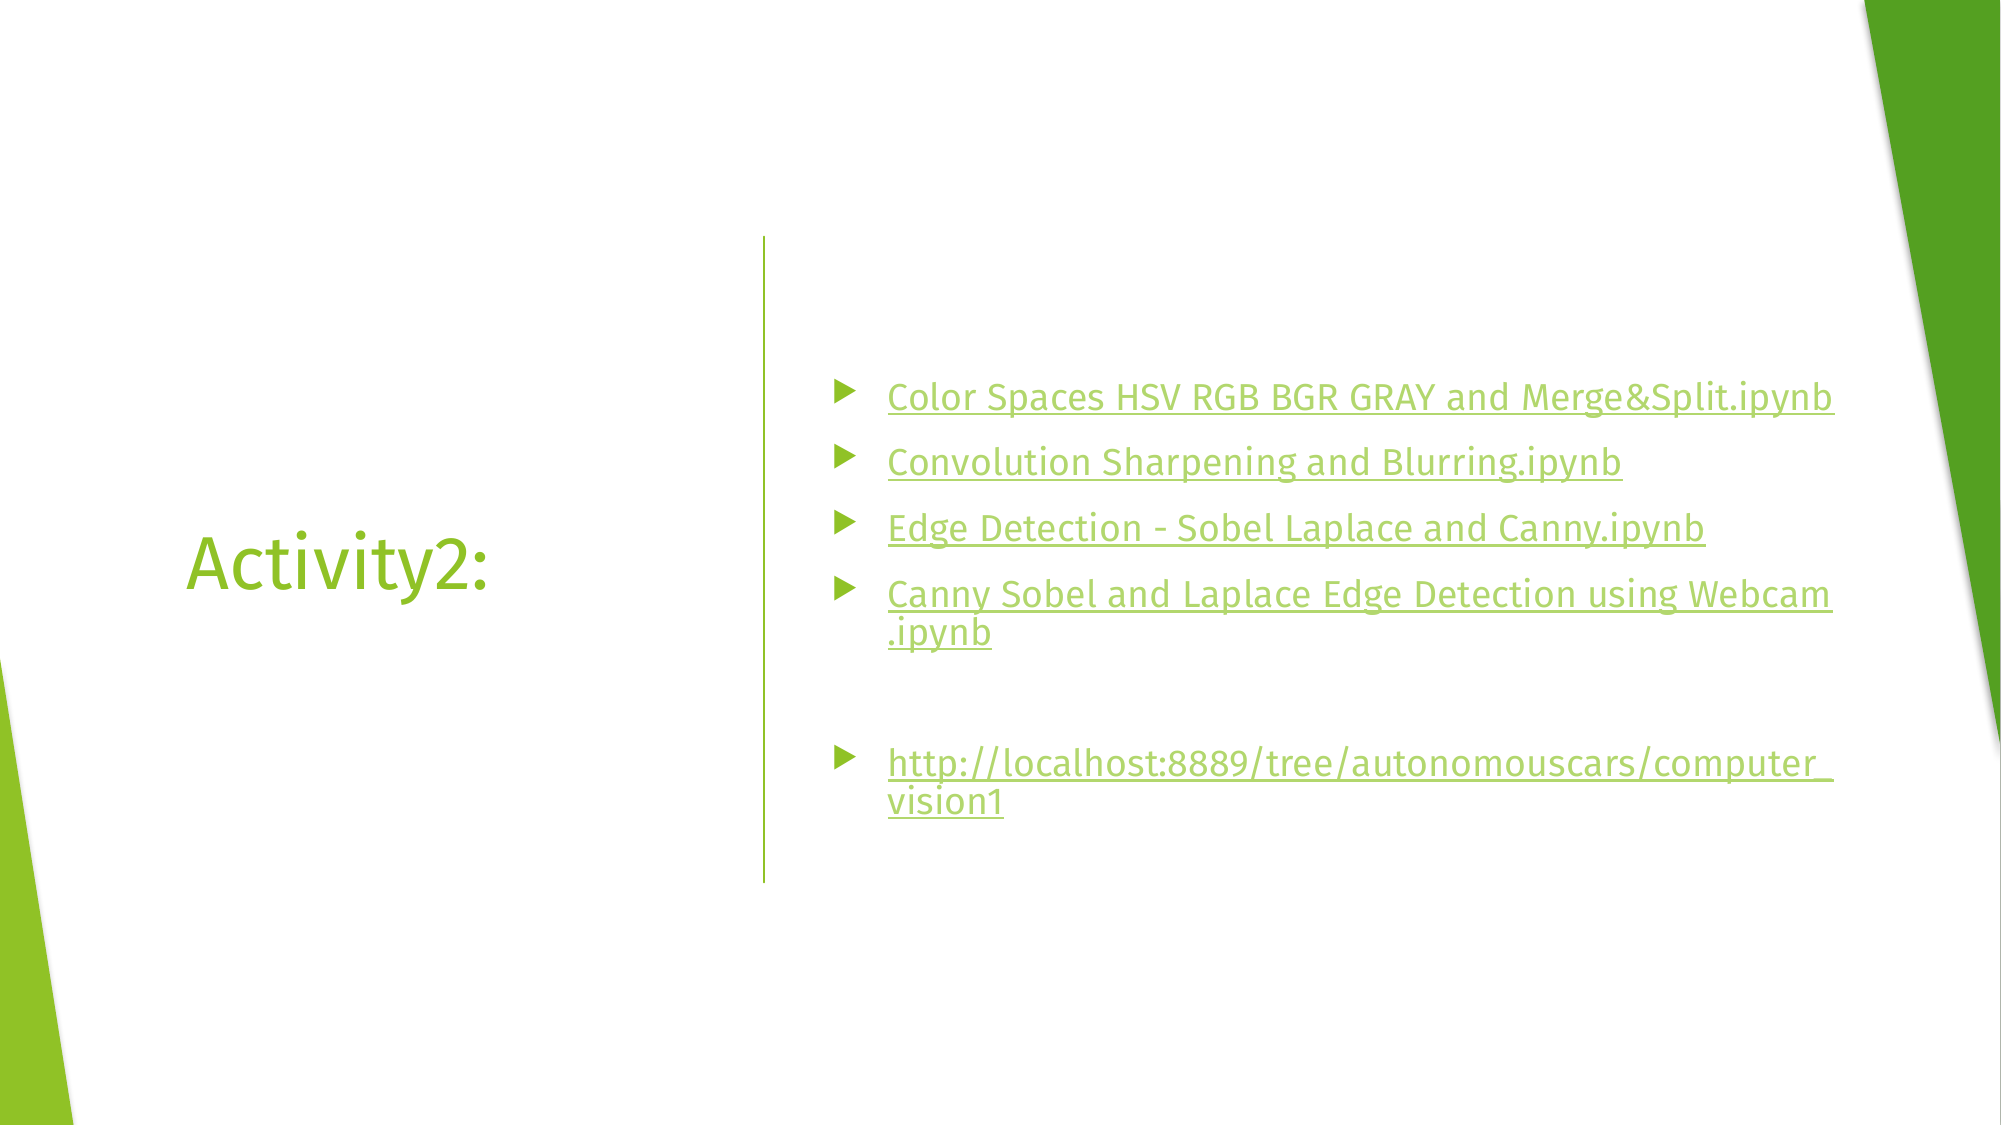

Color Spaces HSV RGB BGR GRAY and Merge&Split.ipynb
Convolution Sharpening and Blurring.ipynb
Edge Detection - Sobel Laplace and Canny.ipynb
Canny Sobel and Laplace Edge Detection using Webcam.ipynb

http://localhost:8889/tree/autonomouscars/computer_vision1
# Activity2: